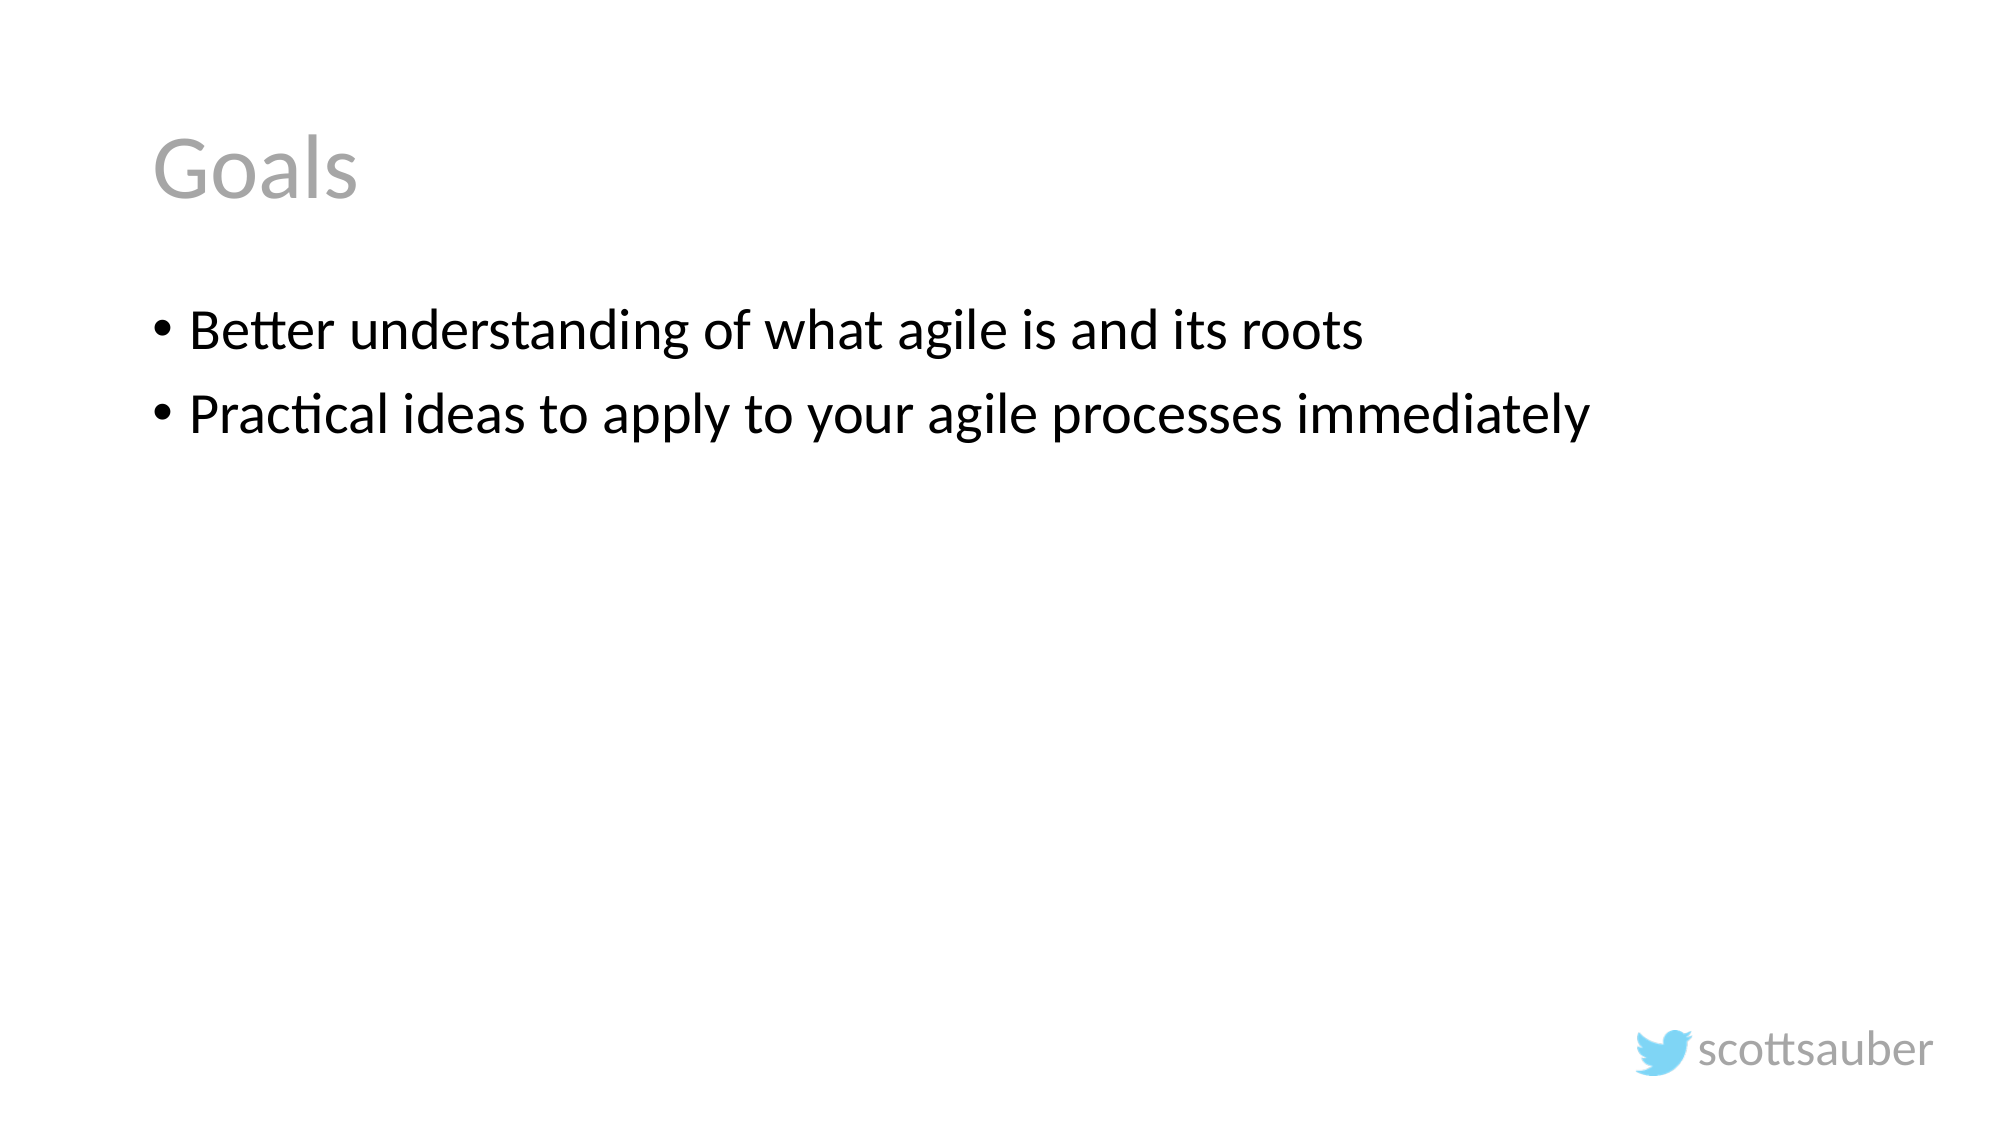

# Goals
Better understanding of what agile is and its roots
Practical ideas to apply to your agile processes immediately
scottsauber